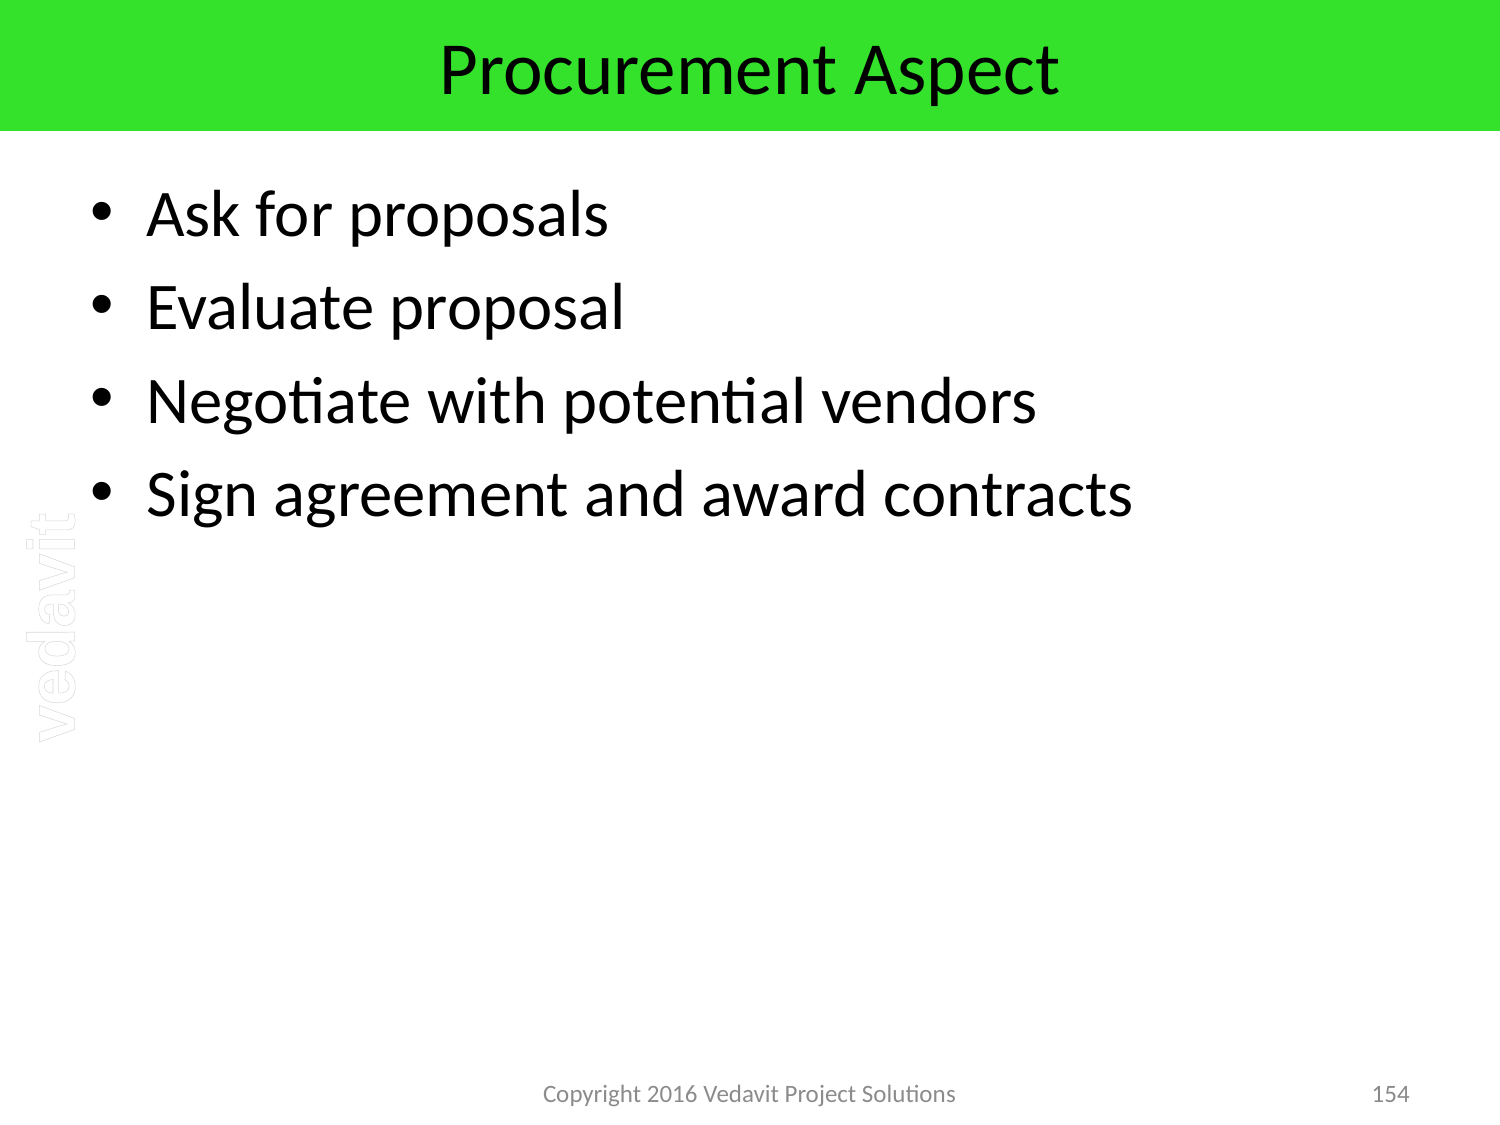

# Procurement Aspect
Ask for proposals
Evaluate proposal
Negotiate with potential vendors
Sign agreement and award contracts
Copyright 2016 Vedavit Project Solutions
154